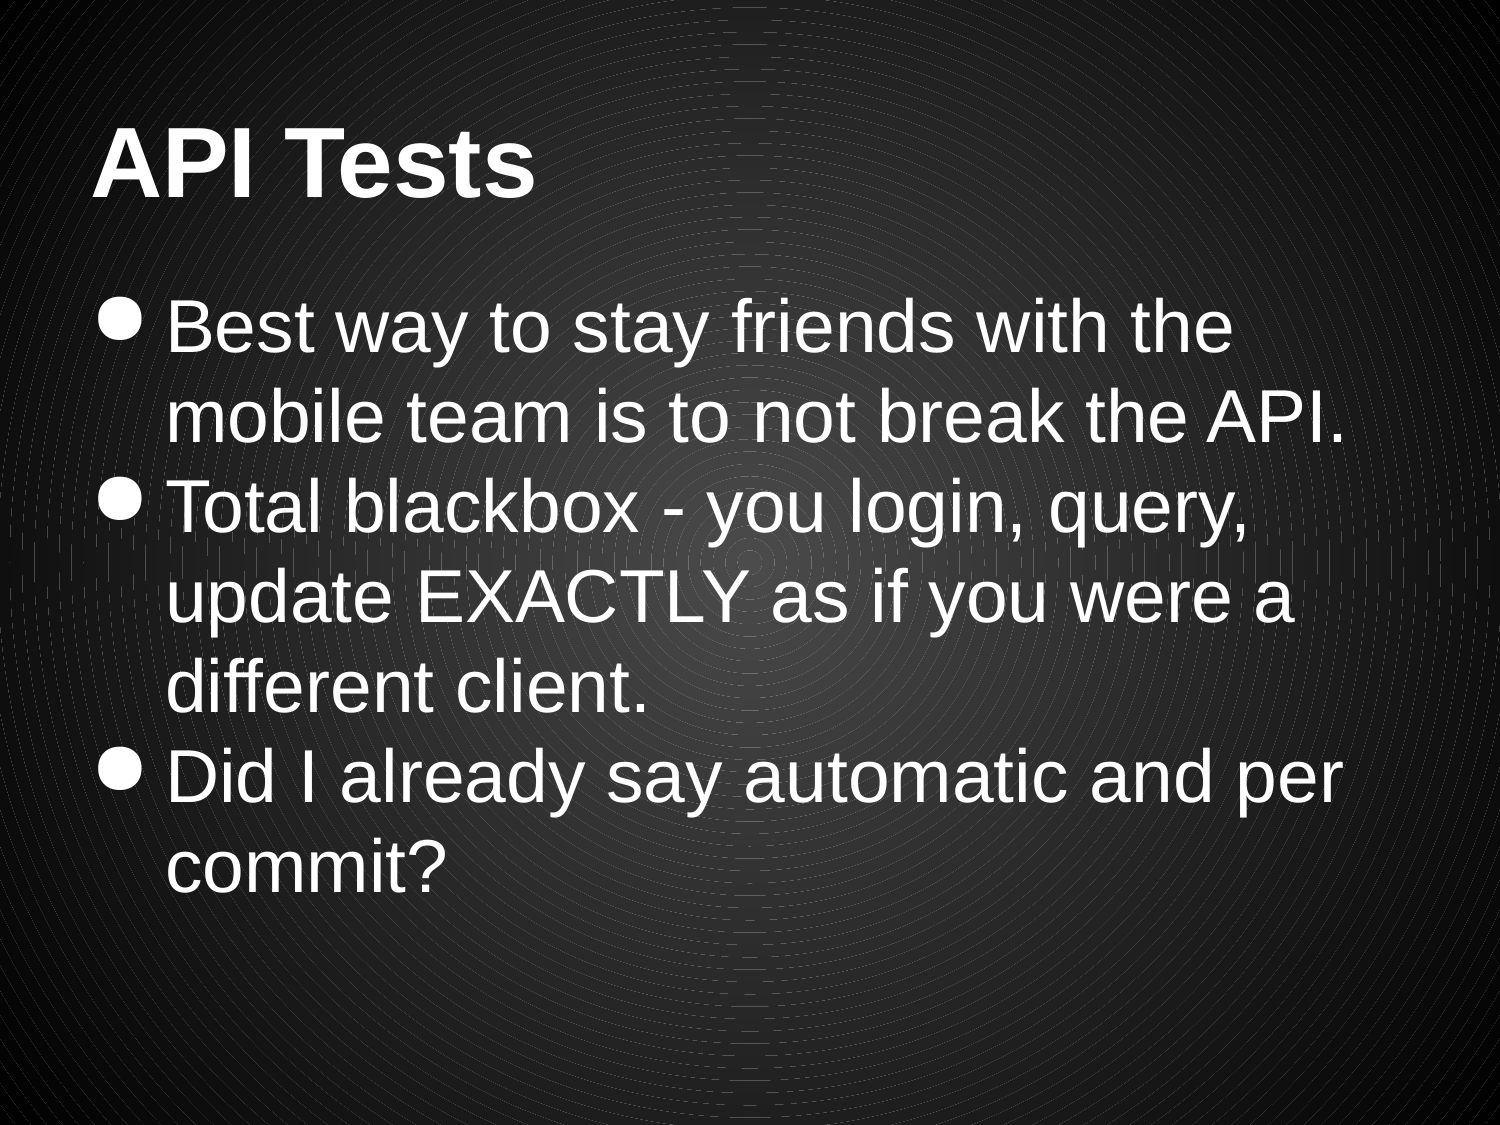

# API Tests
Best way to stay friends with the mobile team is to not break the API.
Total blackbox - you login, query, update EXACTLY as if you were a different client.
Did I already say automatic and per commit?